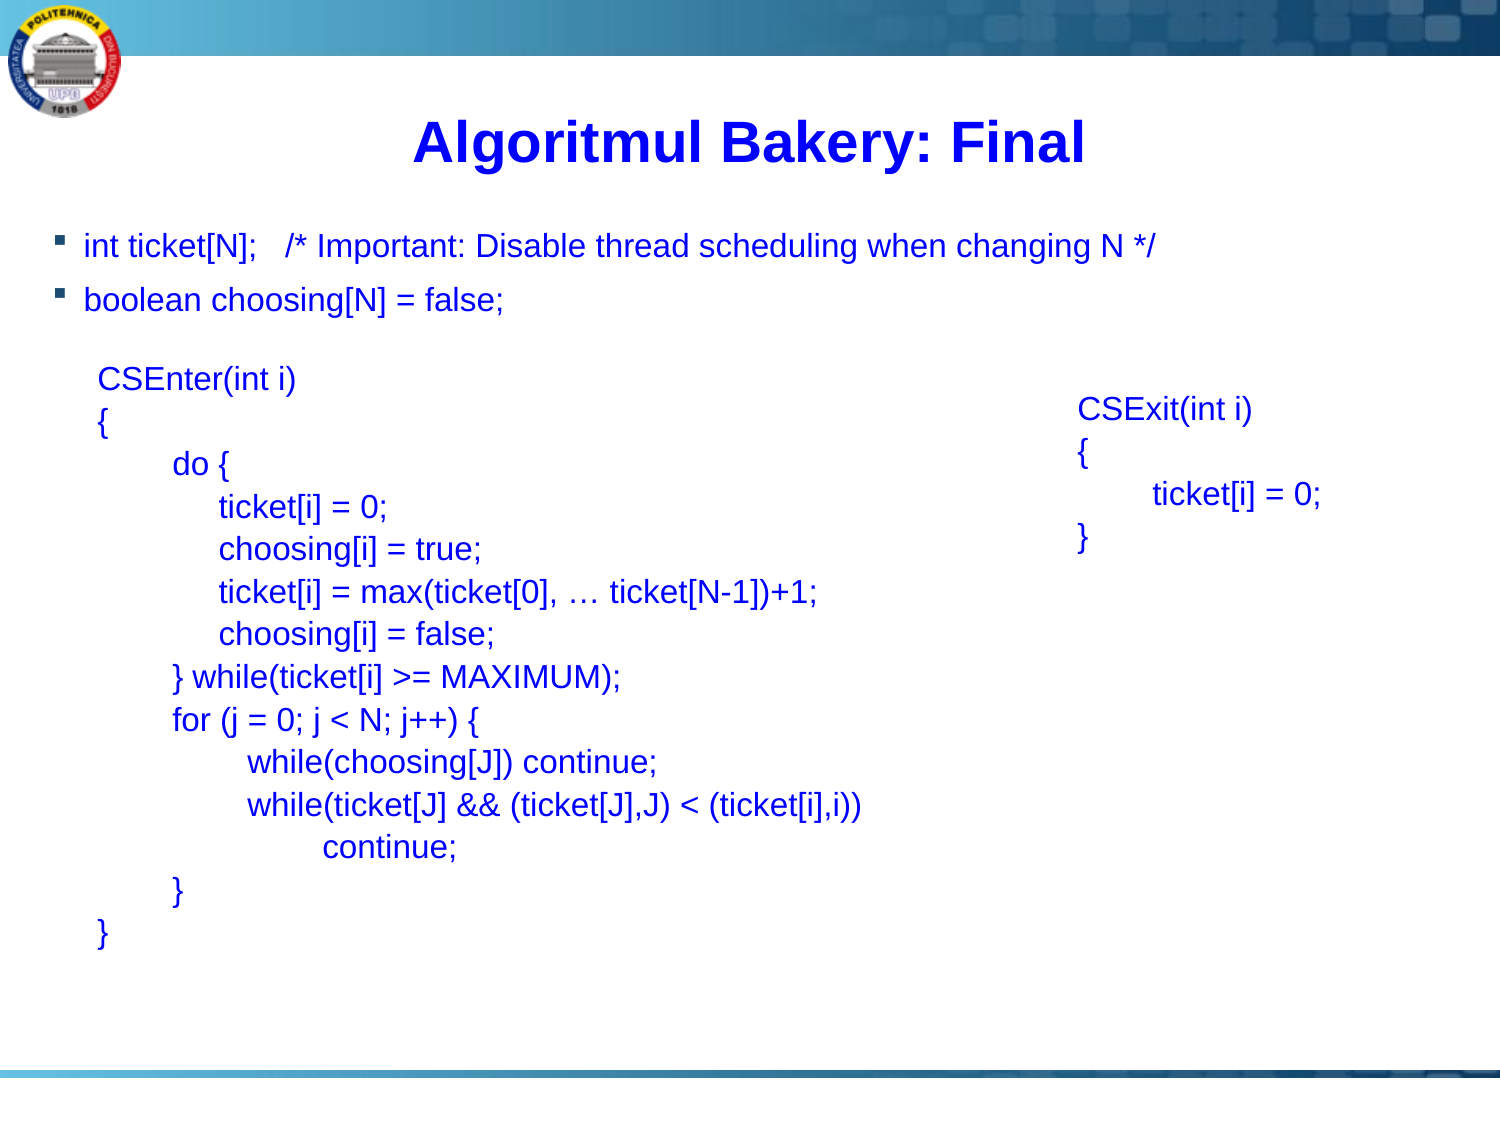

# Algoritmul Bakery: Final
int ticket[N];   /* Important: Disable thread scheduling when changing N */
boolean choosing[N] = false;

CSEnter(int i)
{
do {
     ticket[i] = 0;
     choosing[i] = true;
     ticket[i] = max(ticket[0], … ticket[N-1])+1;
     choosing[i] = false;
} while(ticket[i] >= MAXIMUM);
for (j = 0; j < N; j++) {
while(choosing[J]) continue;
while(ticket[J] && (ticket[J],J) < (ticket[i],i))
continue;
}
}

CSExit(int i)
{
ticket[i] = 0;
}